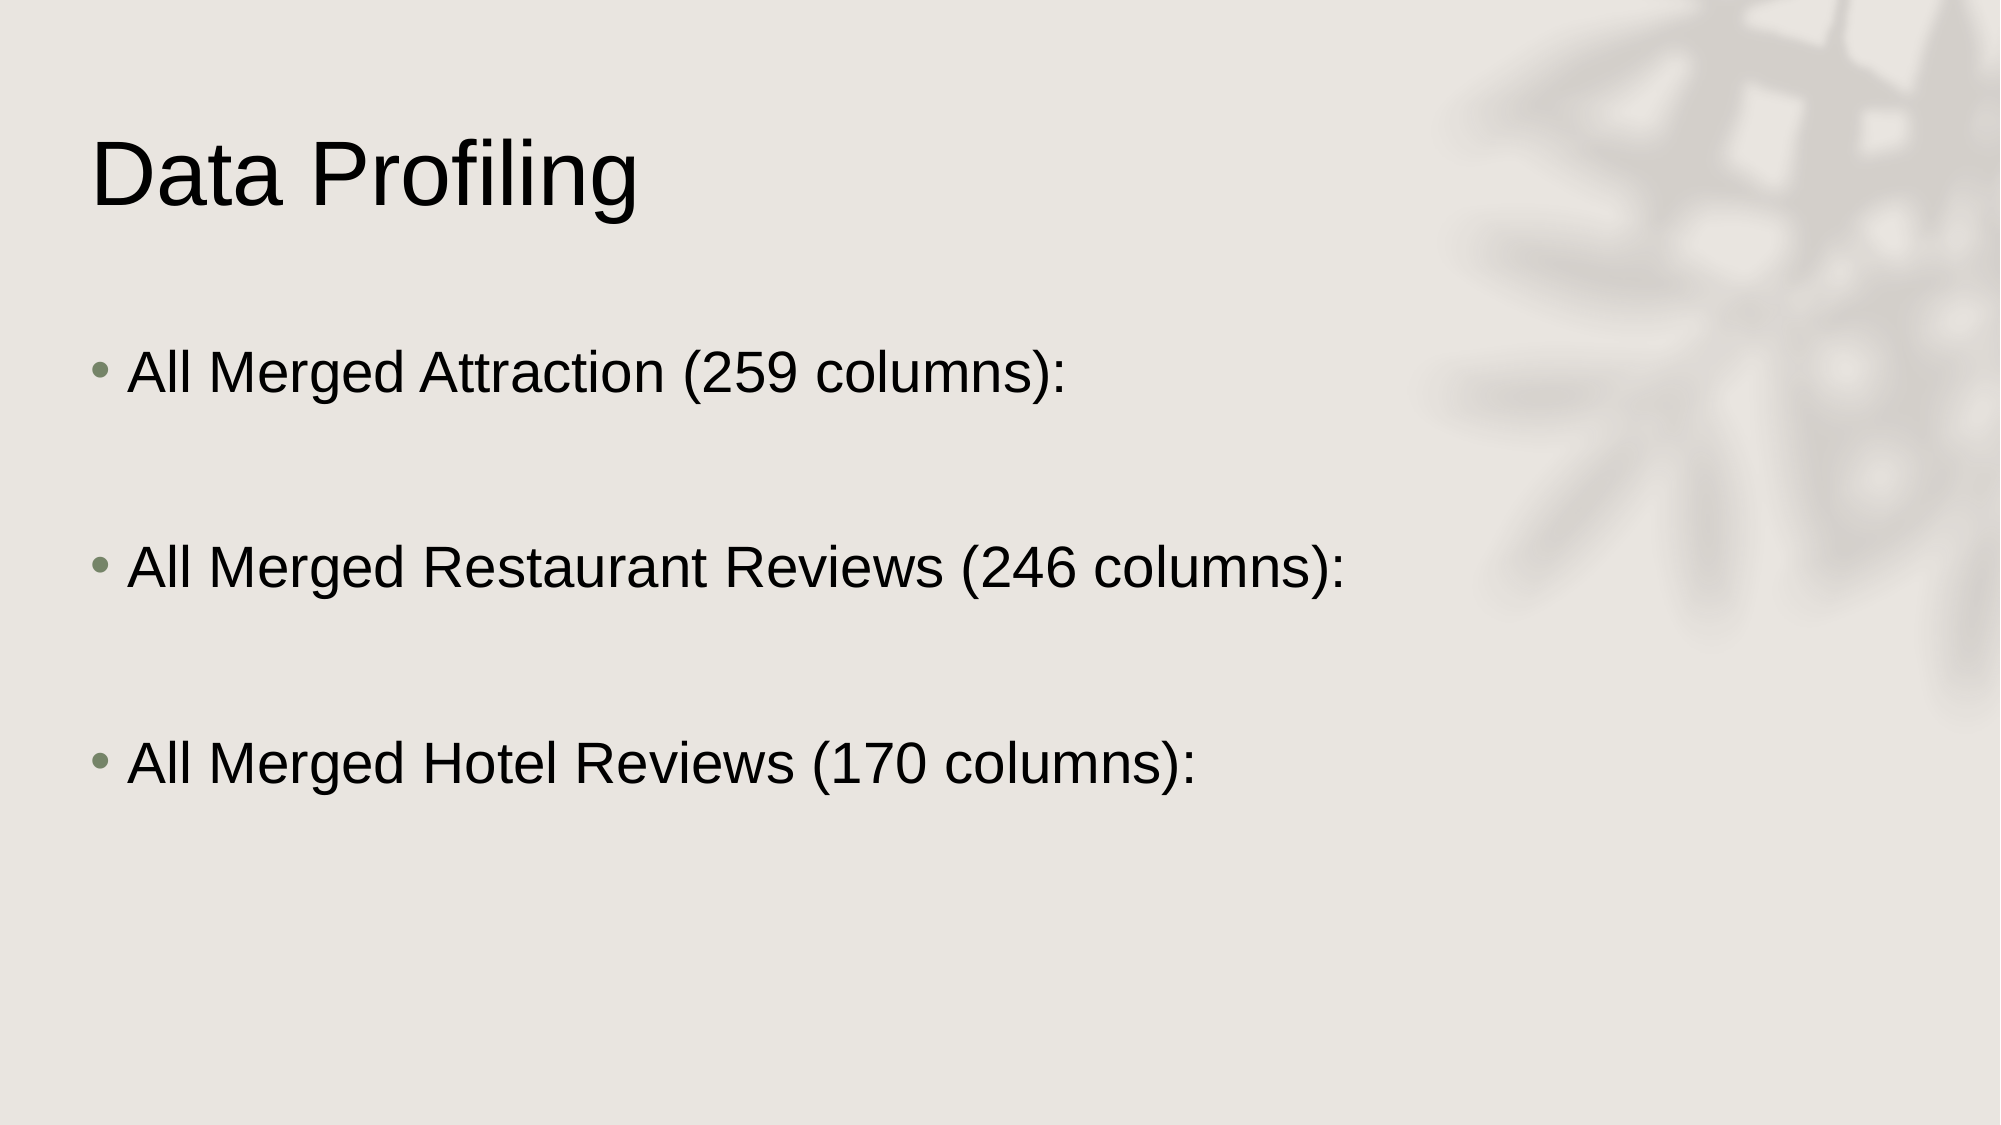

# Data Profiling
All Merged Attraction (259 columns):

All Merged Restaurant Reviews (246 columns):

All Merged Hotel Reviews (170 columns):